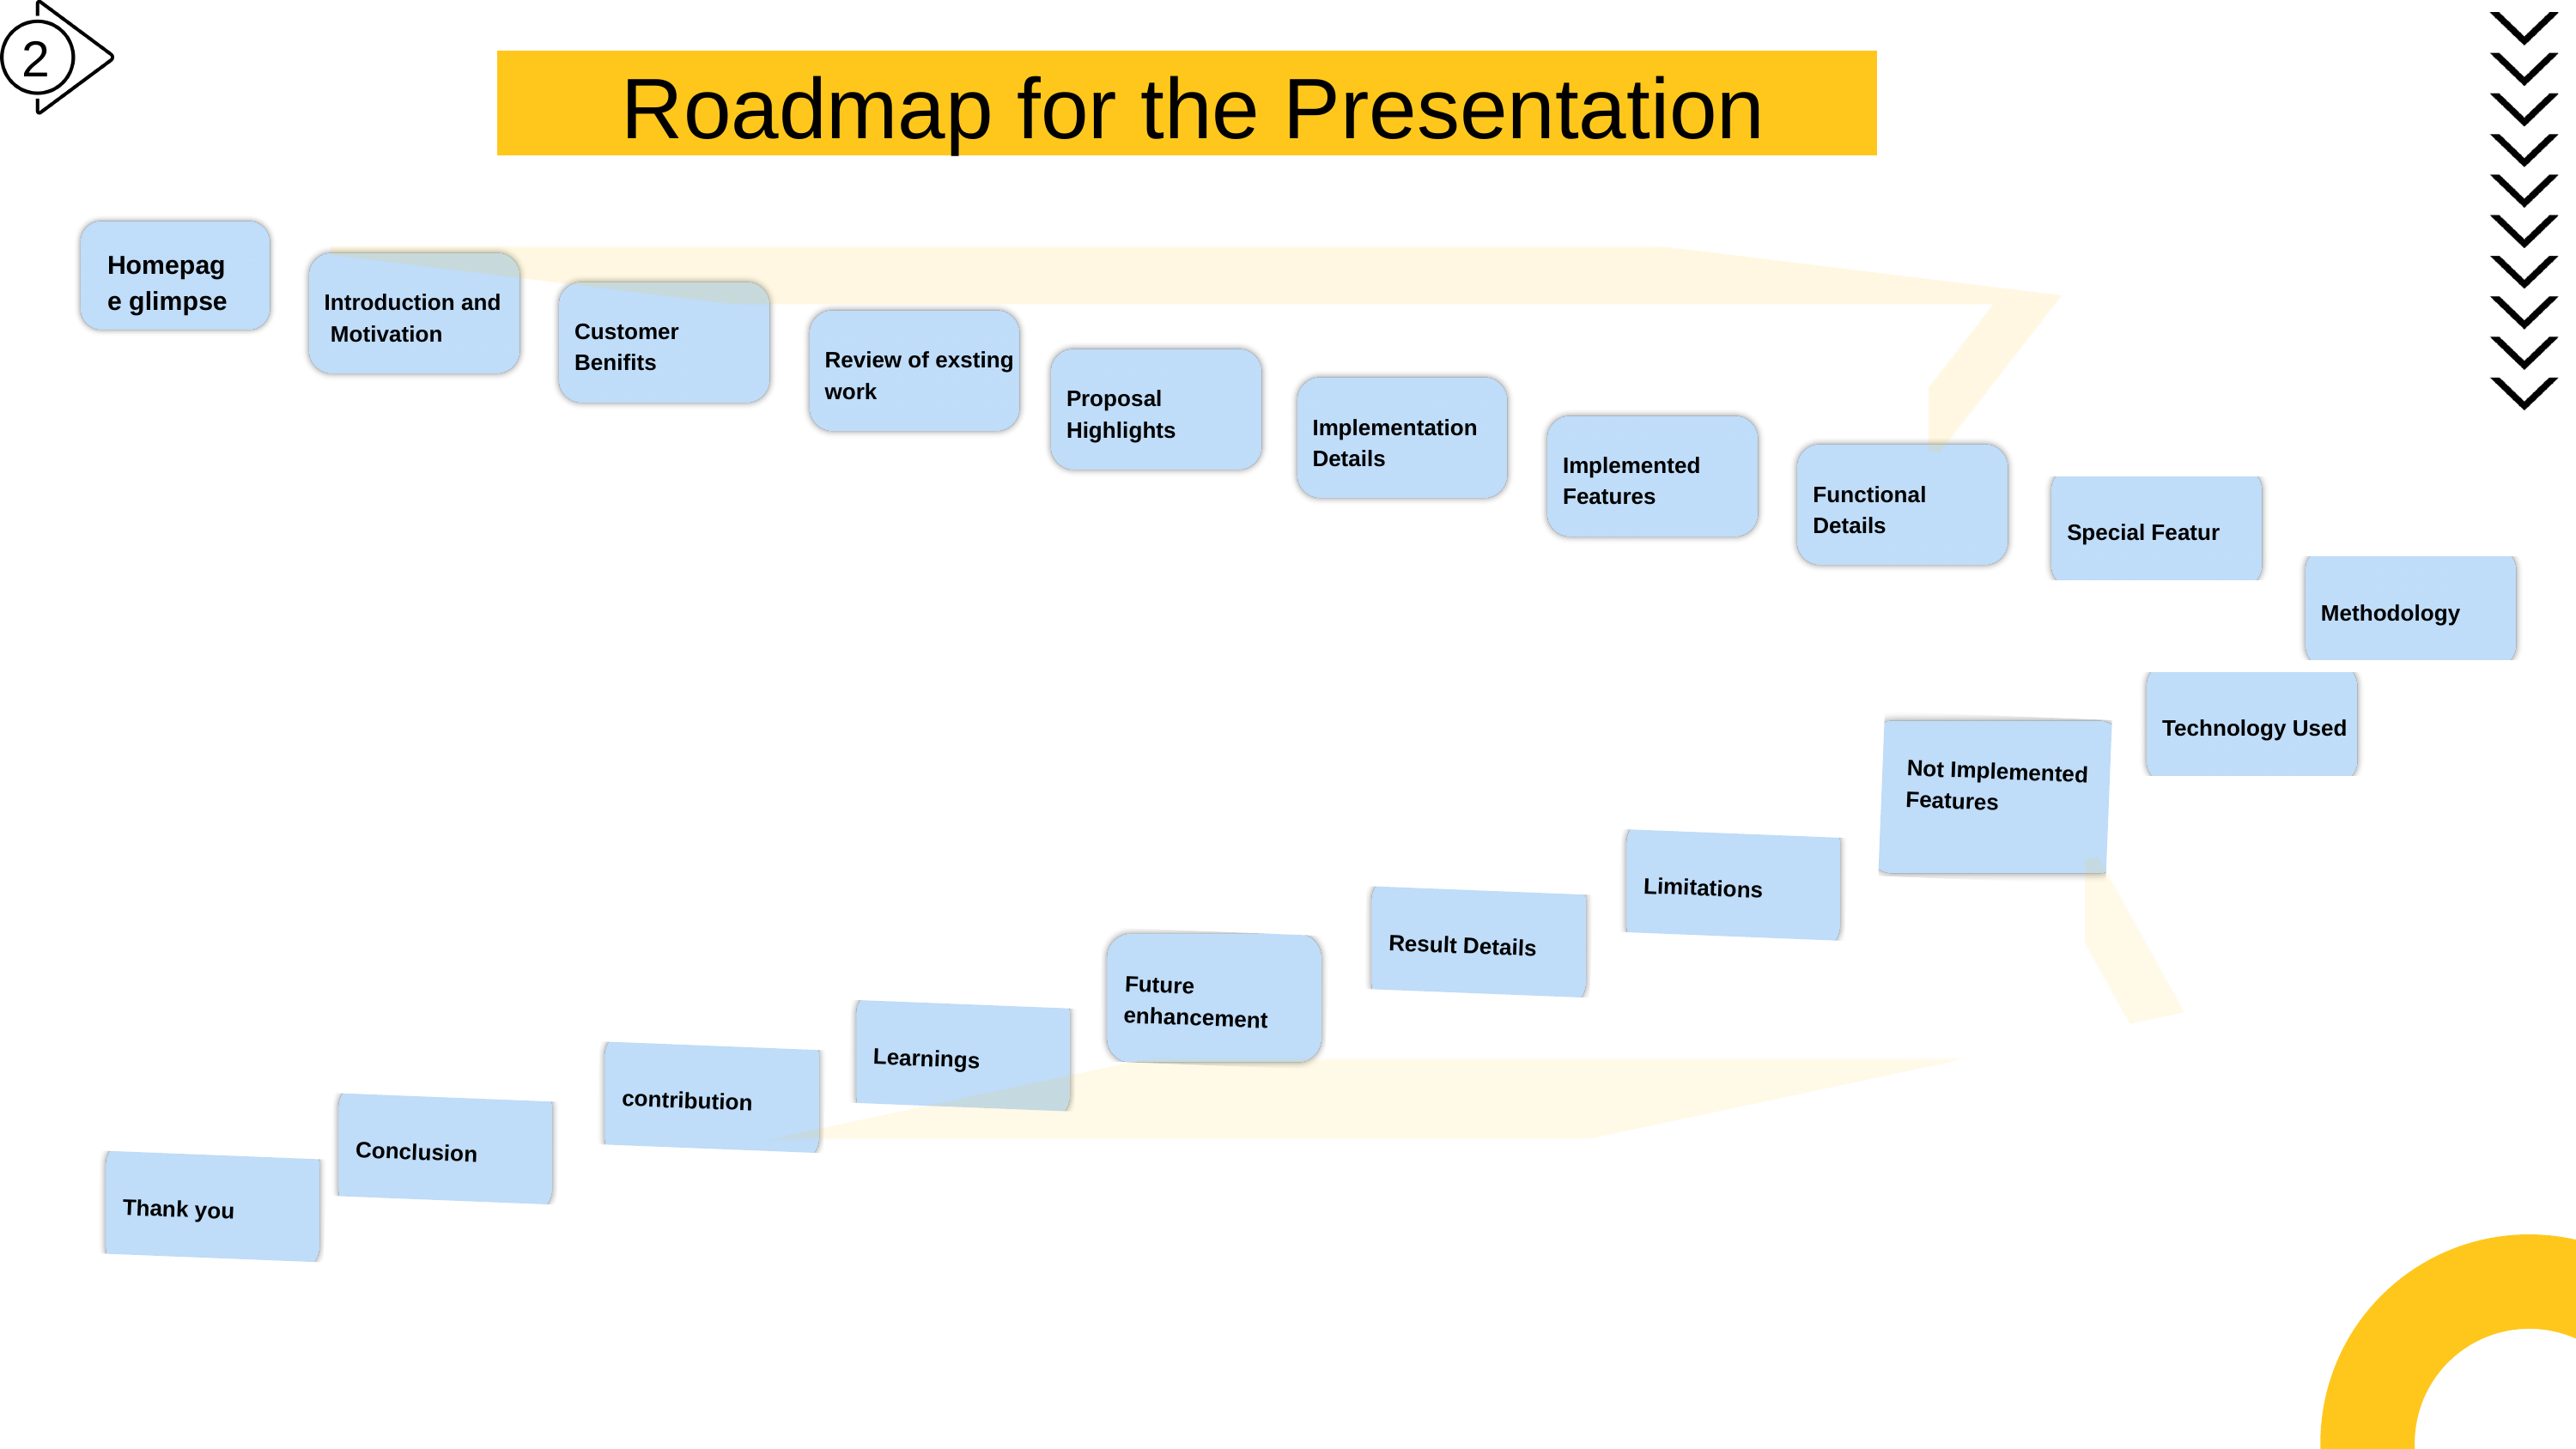

2

Roadmap for the Presentation

Homepage glimpse

Introduction and
 Motivation

Customer Benifits

Review of exsting work

Proposal Highlights

Implementation Details

Implemented Features

Functional Details

Special Featur

Methodology

Technology Used

Not Implemented Features

Limitations

Result Details

Future enhancement

Learnings

contribution

Conclusion

Thank you